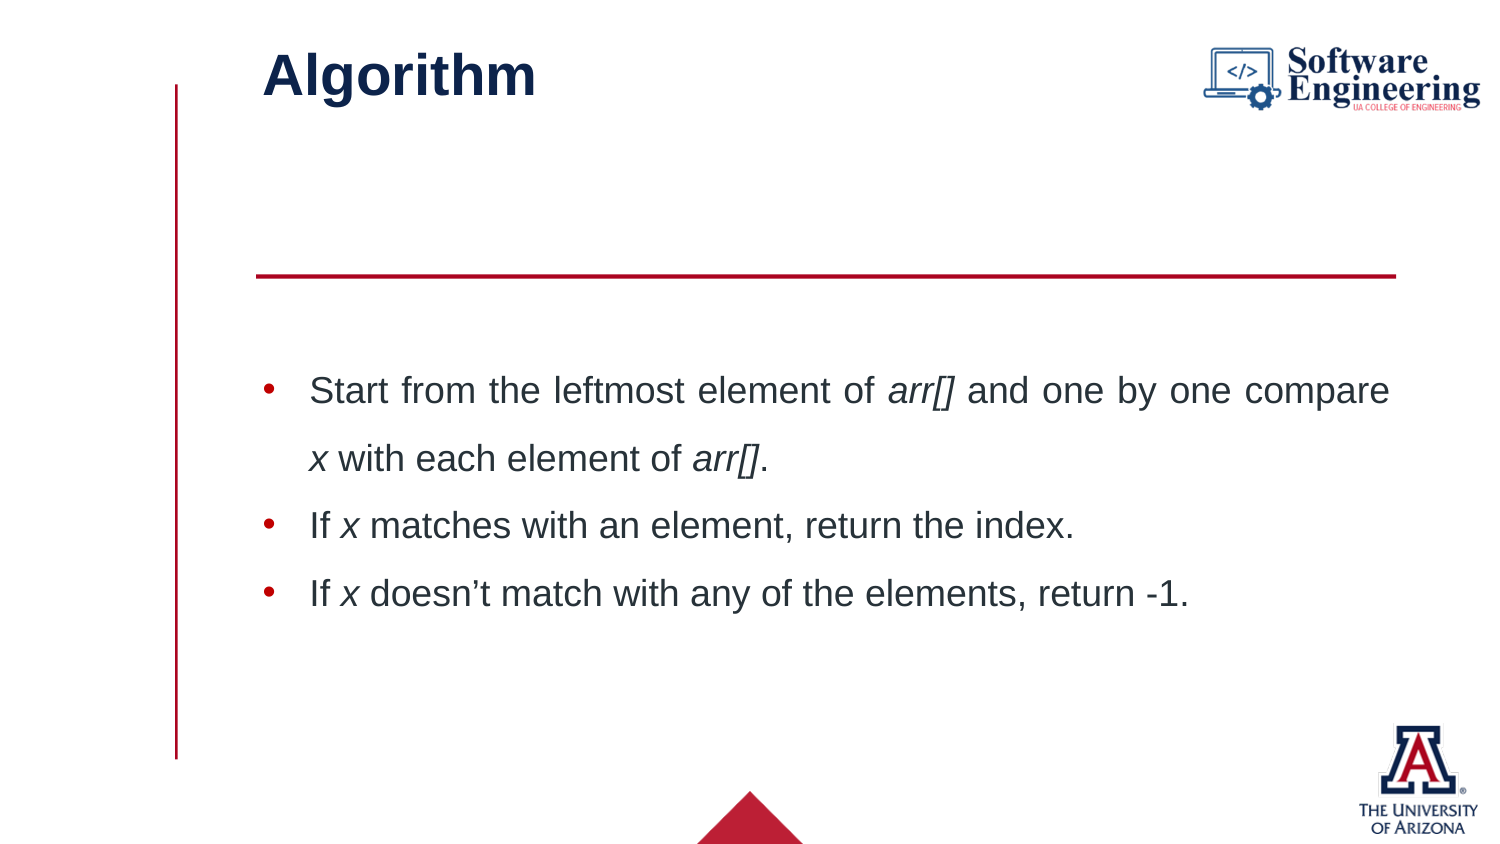

# Algorithm

Start from the leftmost element of arr[] and one by one compare x with each element of arr[].
If x matches with an element, return the index.
If x doesn’t match with any of the elements, return -1.